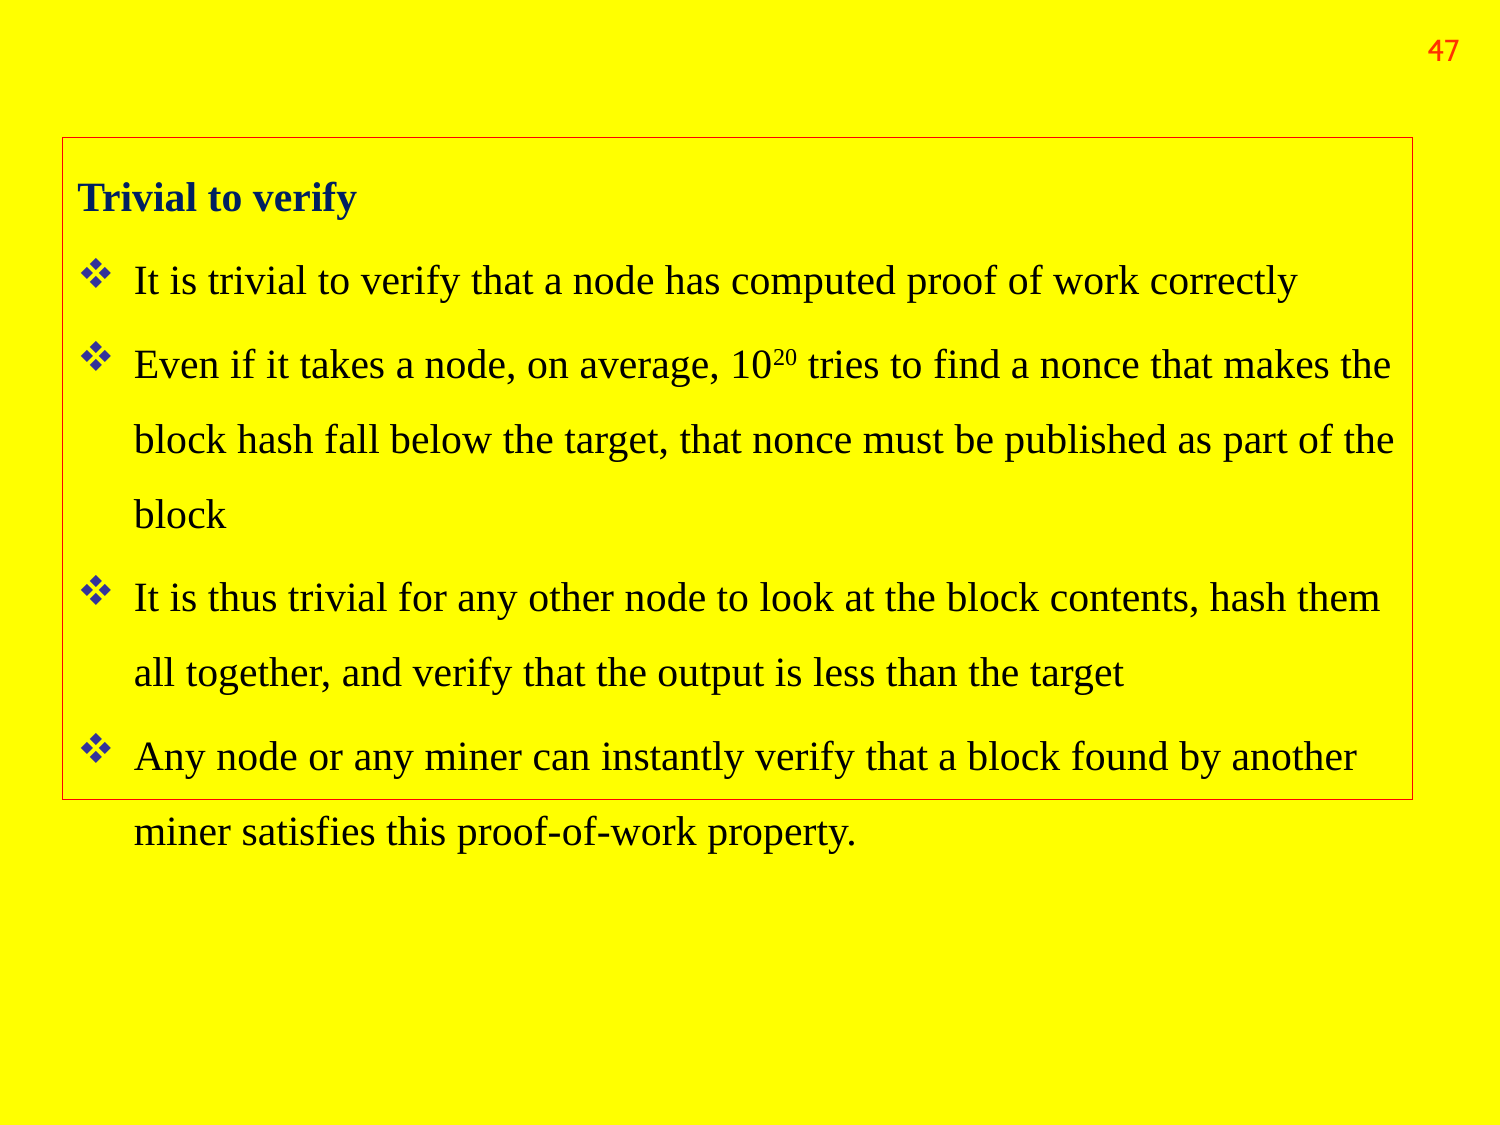

47
Trivial to verify
It is trivial to verify that a node has computed proof of work correctly
Even if it takes a node, on average, 1020 tries to find a nonce that makes the block hash fall below the target, that nonce must be published as part of the block
It is thus trivial for any other node to look at the block contents, hash them all together, and verify that the output is less than the target
Any node or any miner can instantly verify that a block found by another miner satisfies this proof‐of‐work property.